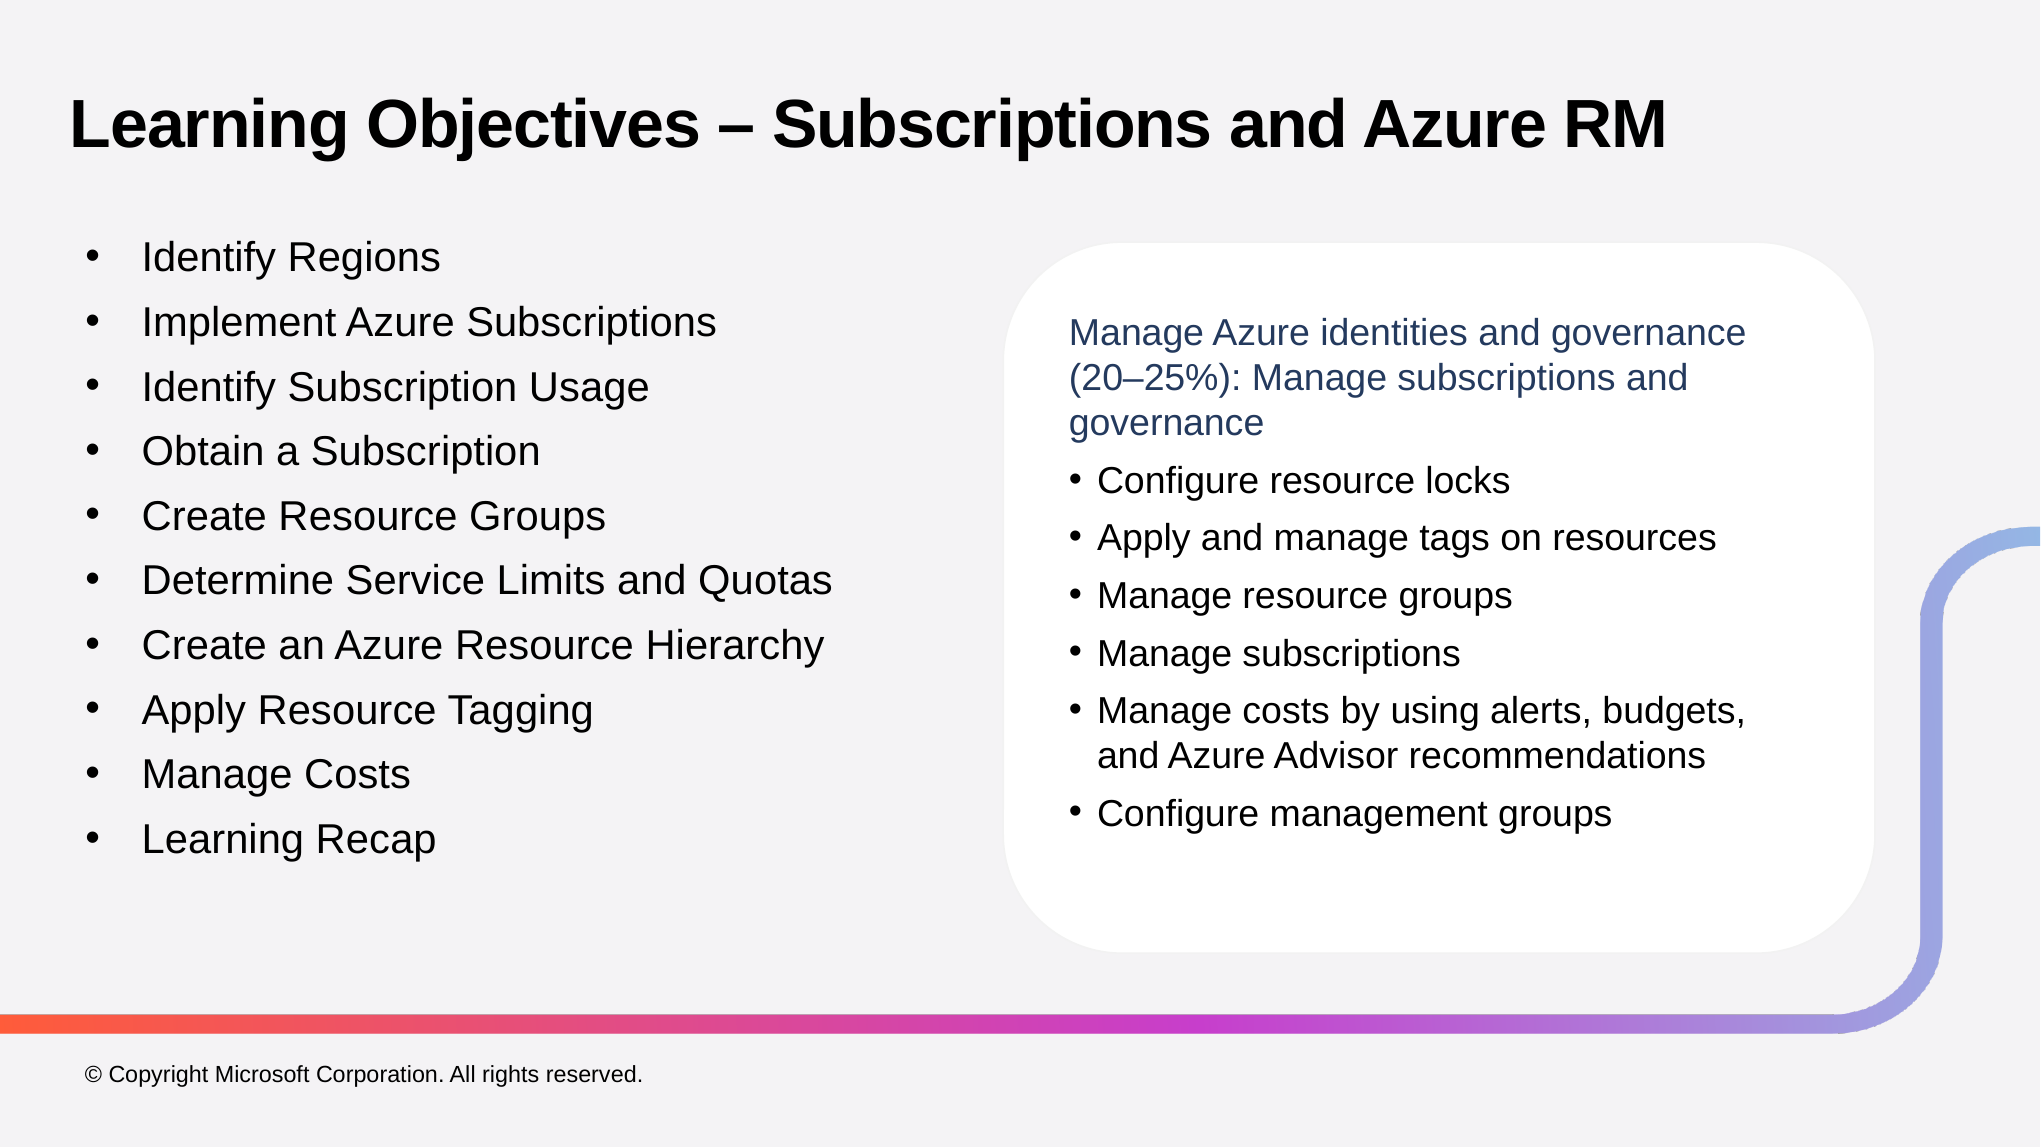

# Learning Objectives – Subscriptions and Azure RM
Identify Regions
Implement Azure Subscriptions
Identify Subscription Usage
Obtain a Subscription
Create Resource Groups
Determine Service Limits and Quotas
Create an Azure Resource Hierarchy
Apply Resource Tagging
Manage Costs
Learning Recap
Manage Azure identities and governance  (20–25%): Manage subscriptions and governance
Configure resource locks
Apply and manage tags on resources
Manage resource groups
Manage subscriptions
Manage costs by using alerts, budgets, and Azure Advisor recommendations
Configure management groups